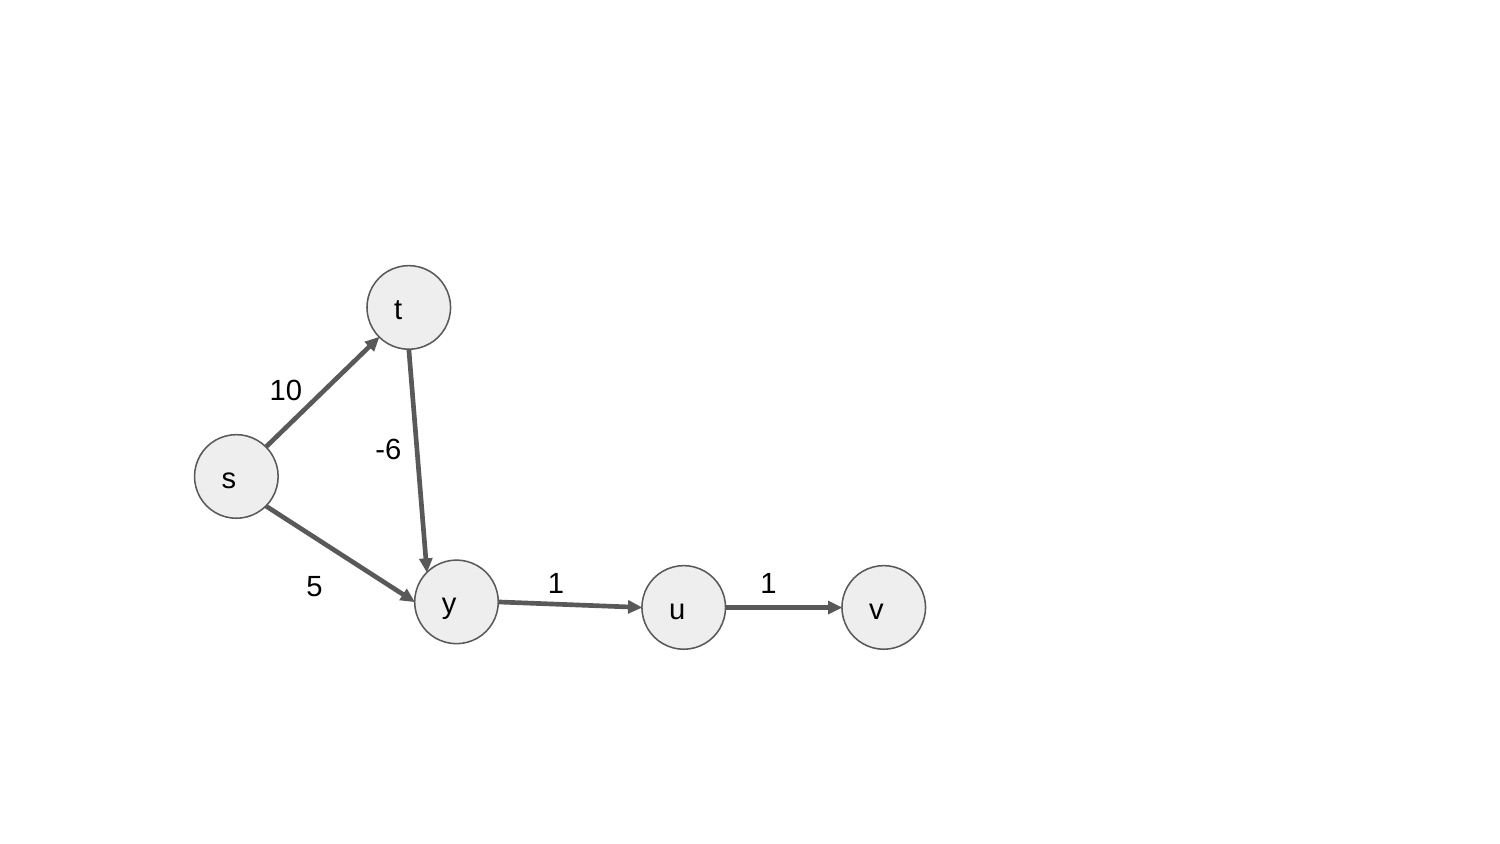

t
10
-6
s
1
1
5
y
u
v